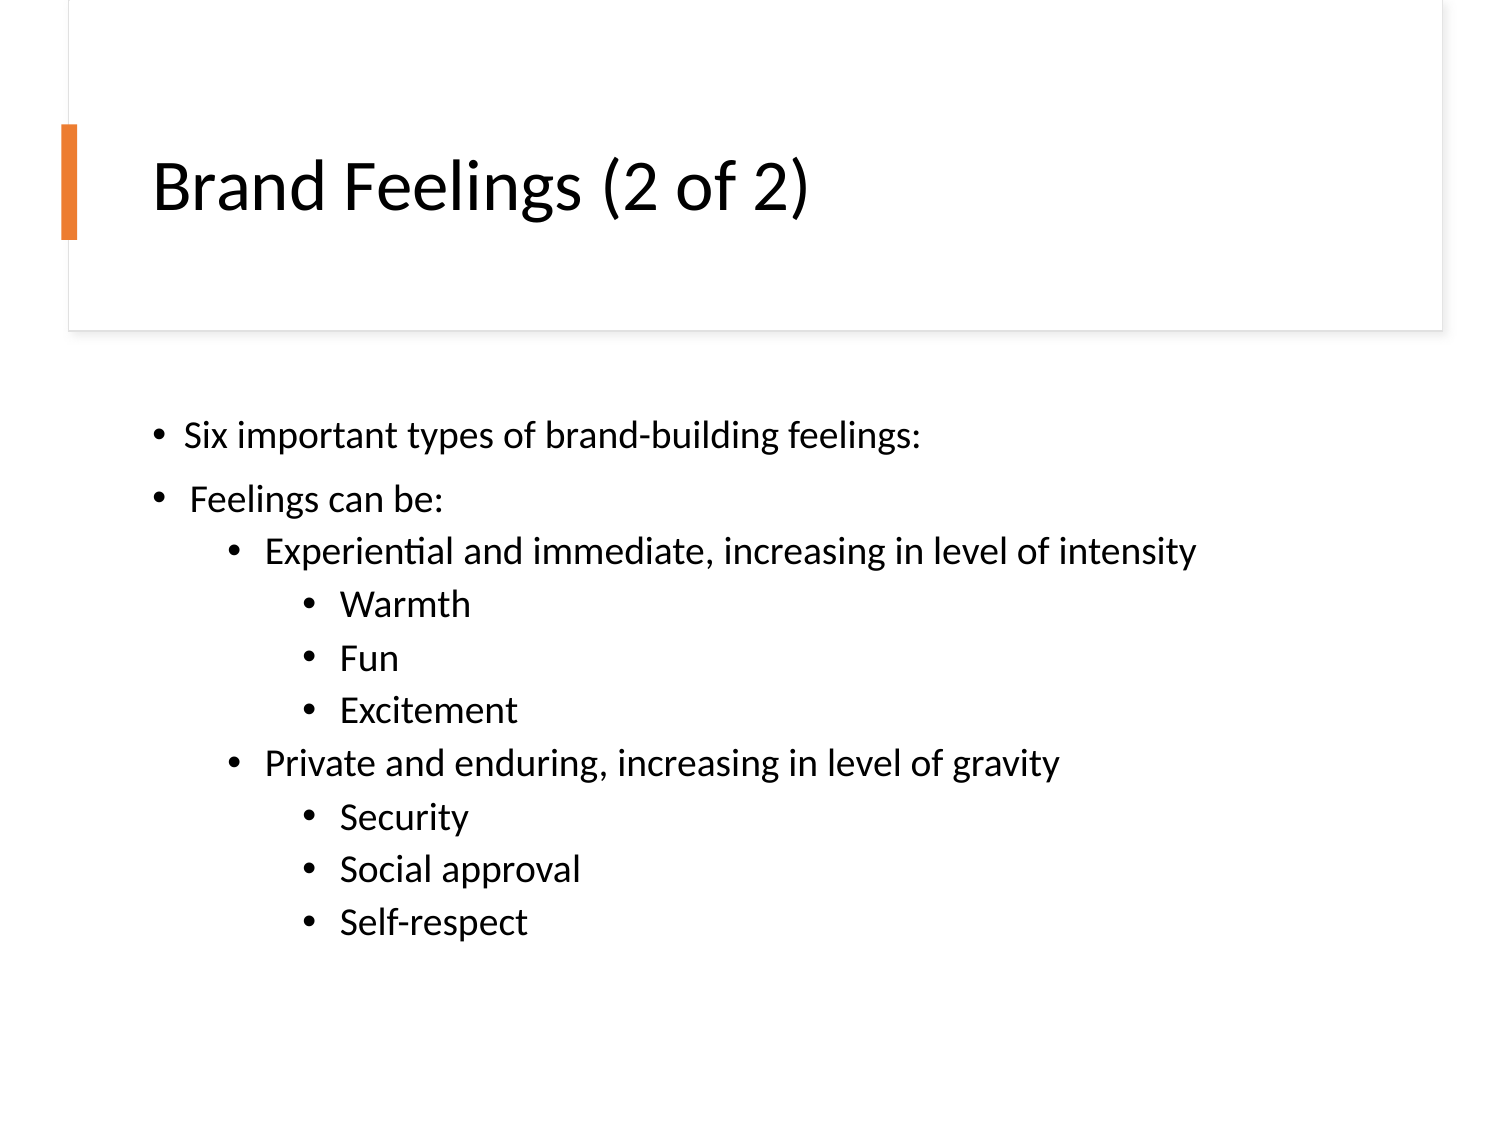

# Brand Feelings (2 of 2)

Six important types of brand-building feelings:
Feelings can be:
Experiential and immediate, increasing in level of intensity
Warmth
Fun
Excitement
Private and enduring, increasing in level of gravity
Security
Social approval
Self-respect